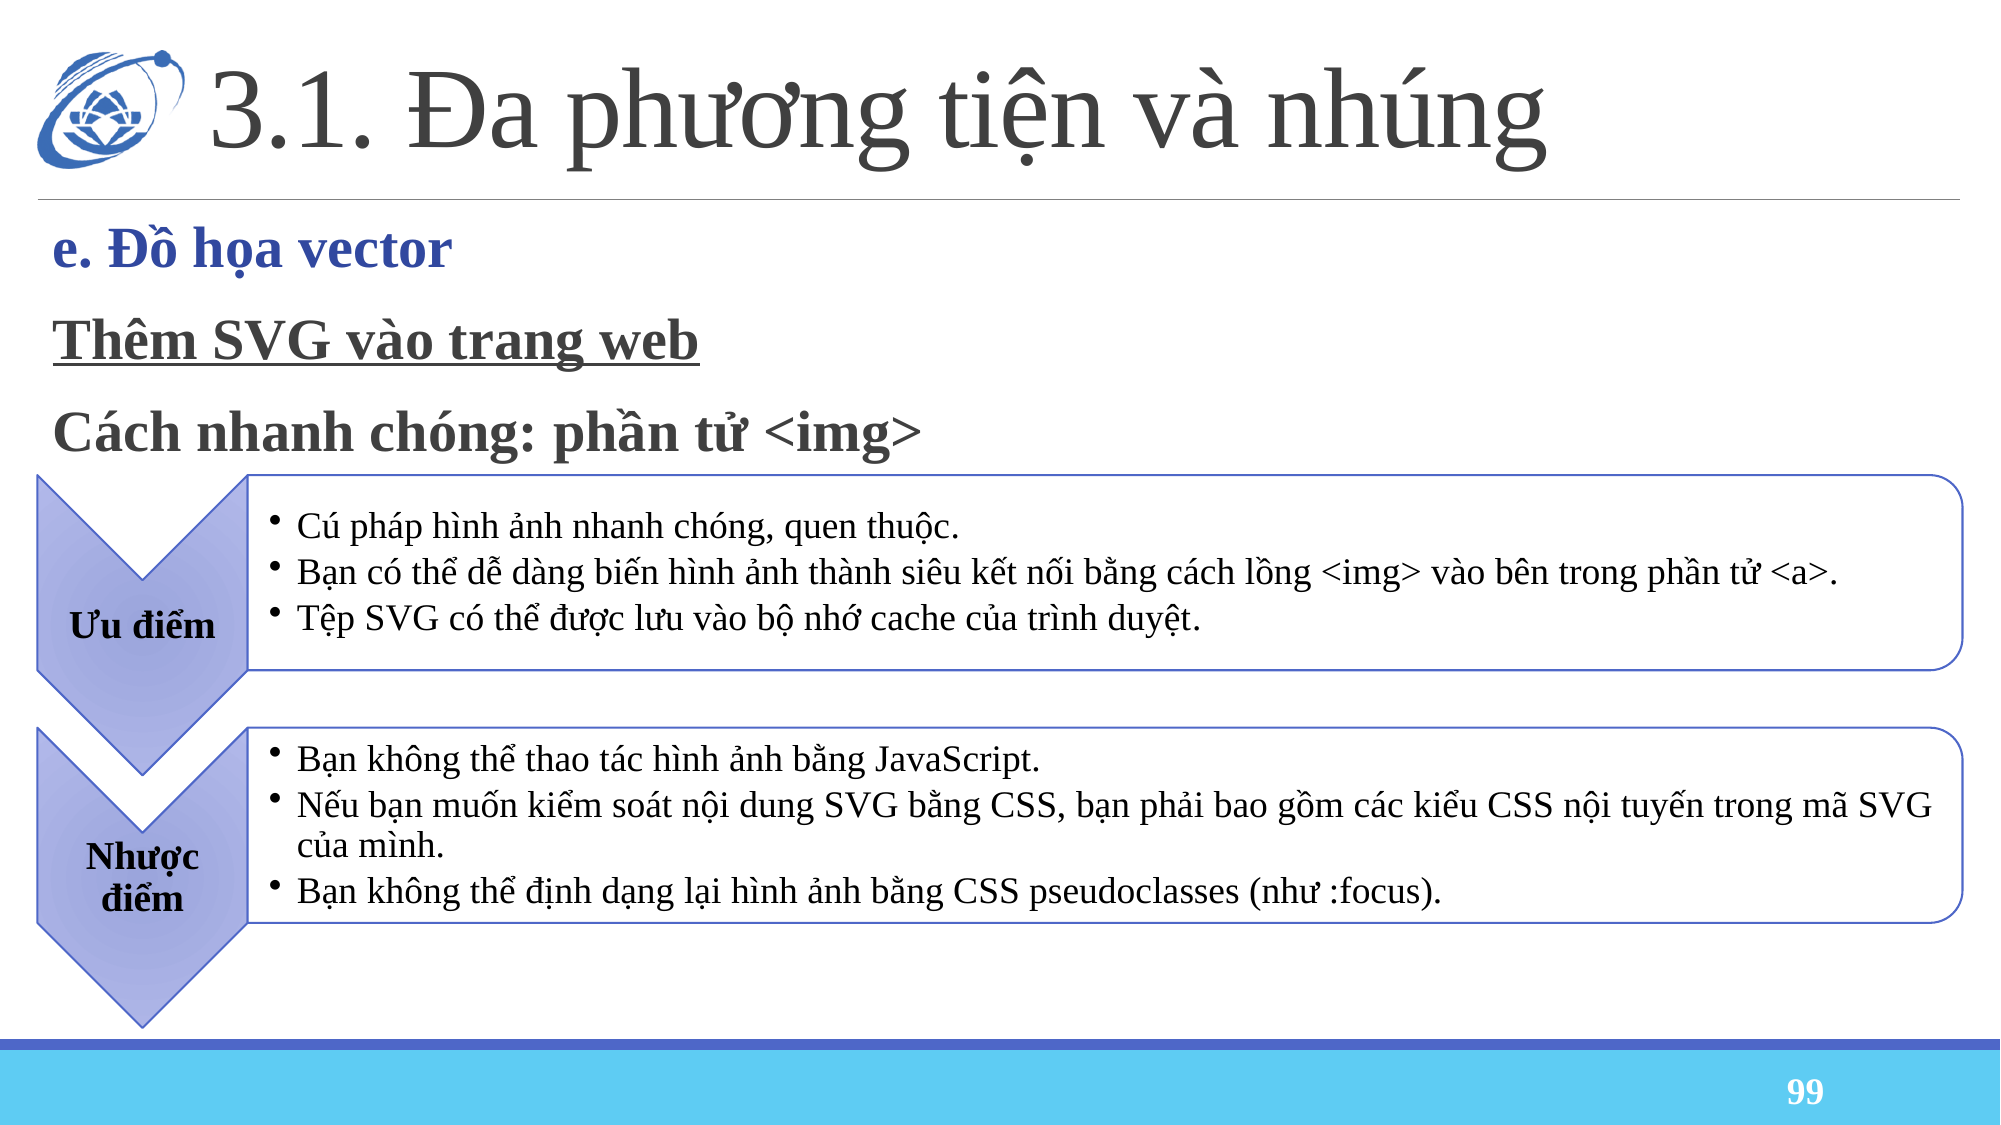

# 3.1. Đa phương tiện và nhúng
e. Đồ họa vector
Thêm SVG vào trang web
Cách nhanh chóng: phần tử <img>

Ưu điểm
Cú pháp hình ảnh nhanh chóng, quen thuộc.
Bạn có thể dễ dàng biến hình ảnh thành siêu kết nối bằng cách lồng <img> vào bên trong phần tử <a>.
Tệp SVG có thể được lưu vào bộ nhớ cache của trình duyệt.
Nhược điểm
Bạn không thể thao tác hình ảnh bằng JavaScript.
Nếu bạn muốn kiểm soát nội dung SVG bằng CSS, bạn phải bao gồm các kiểu CSS nội tuyến trong mã SVG của mình.
Bạn không thể định dạng lại hình ảnh bằng CSS pseudoclasses (như :focus).
99